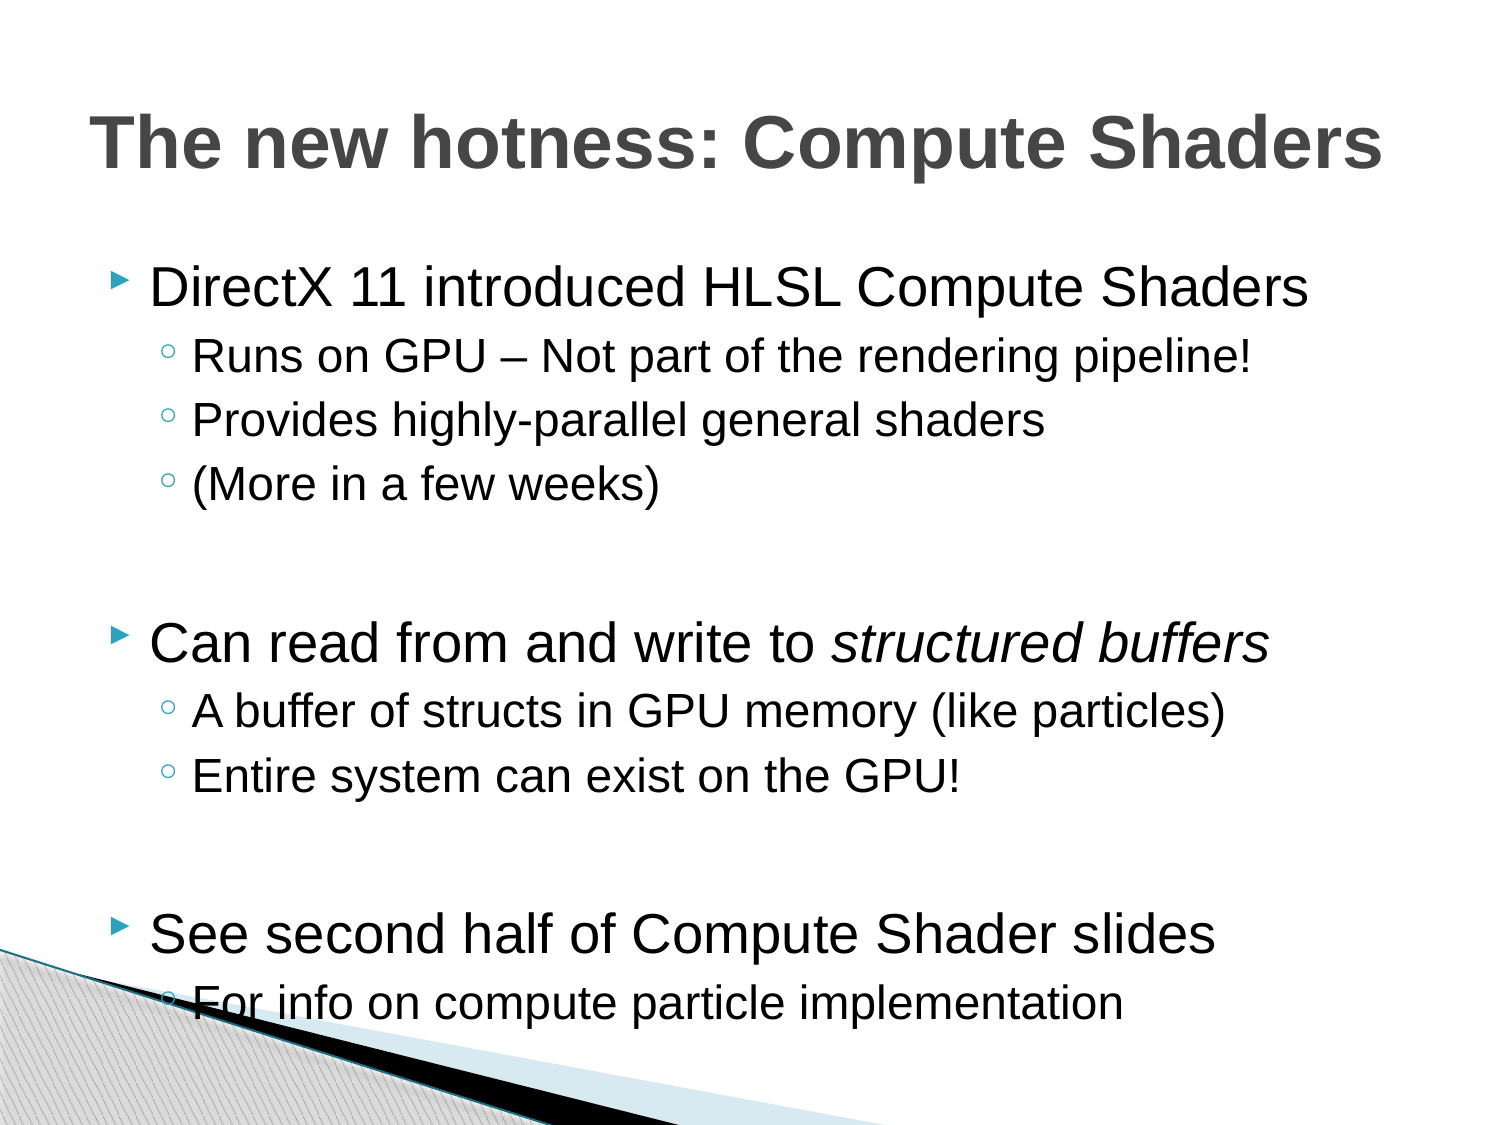

# The new hotness: Compute Shaders
DirectX 11 introduced HLSL Compute Shaders
Runs on GPU – Not part of the rendering pipeline!
Provides highly-parallel general shaders
(More in a few weeks)

Can read from and write to structured buffers
A buffer of structs in GPU memory (like particles)
Entire system can exist on the GPU!

See second half of Compute Shader slides
For info on compute particle implementation